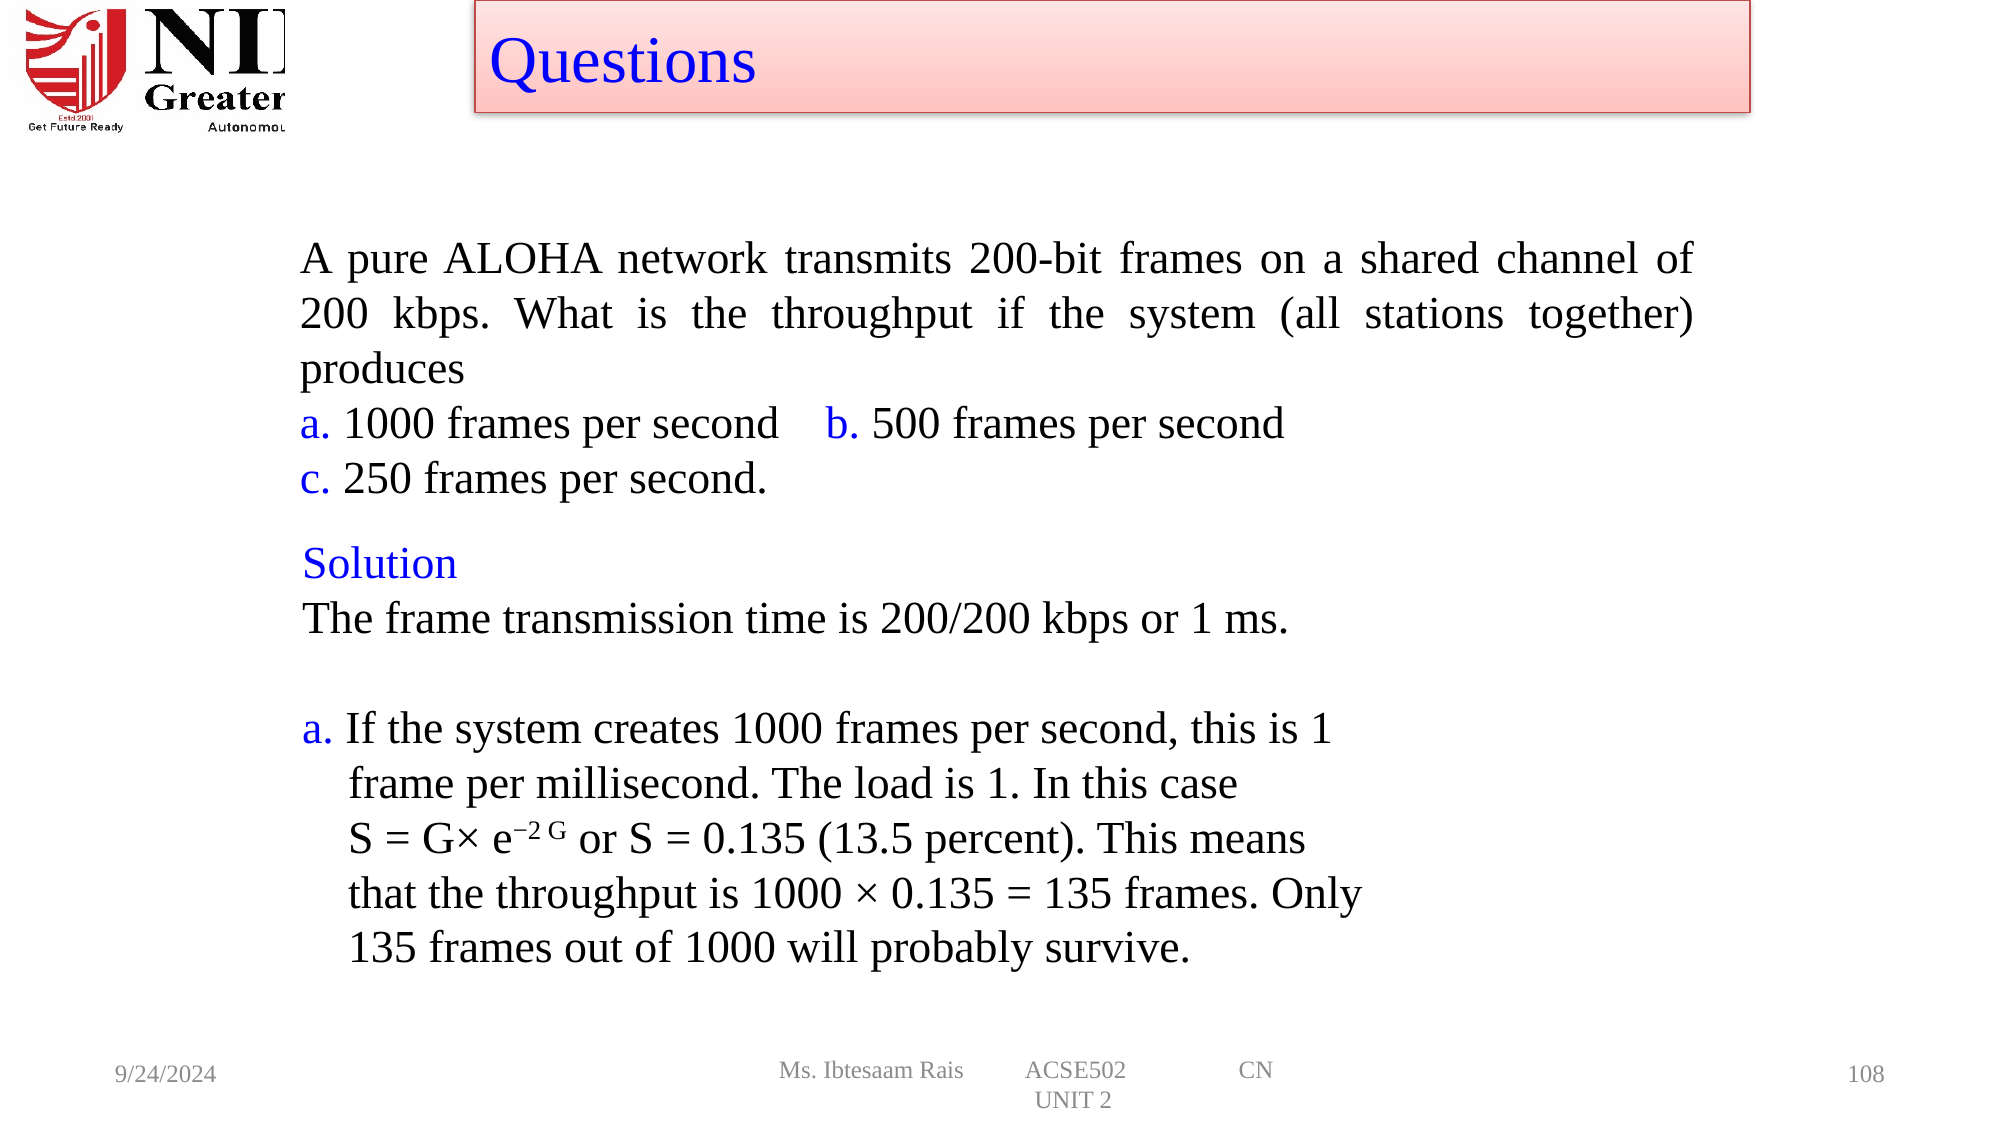

A pure ALOHA network transmits 200-bit frames on a shared channel of 200 kbps. What is the throughput if the system (all stations together) produces
a. 1000 frames per second    b. 500 frames per second
c. 250 frames per second.
Questions
Solution
The frame transmission time is 200/200 kbps or 1 ms.

a. If the system creates 1000 frames per second, this is 1
    frame per millisecond. The load is 1. In this case
    S = G× e−2 G or S = 0.135 (13.5 percent). This means
    that the throughput is 1000 × 0.135 = 135 frames. Only
    135 frames out of 1000 will probably survive.
Ms. Ibtesaam Rais          ACSE502                  CN                UNIT 2
9/24/2024
108